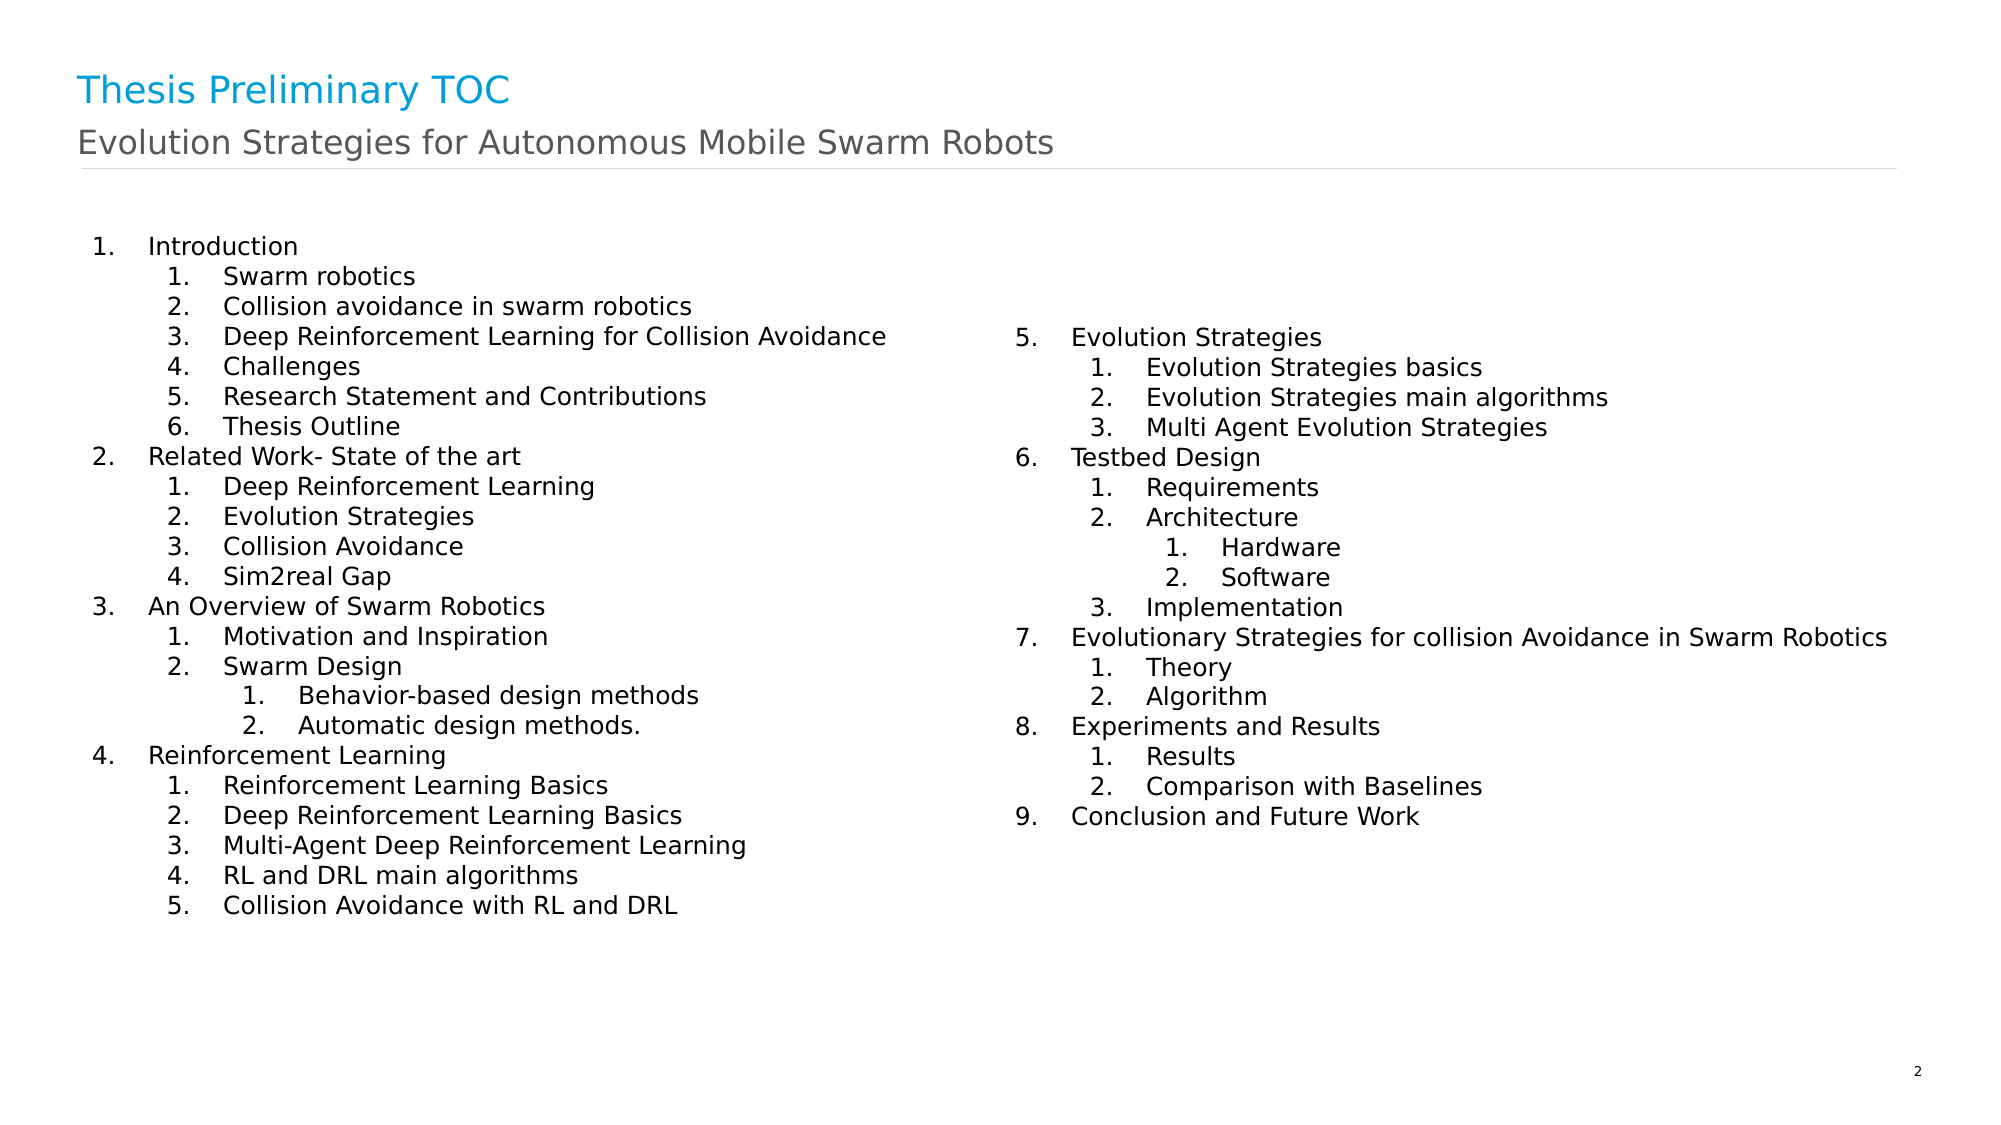

# Thesis Preliminary TOC
Evolution Strategies for Autonomous Mobile Swarm Robots
Introduction
Swarm robotics
Collision avoidance in swarm robotics
Deep Reinforcement Learning for Collision Avoidance
Challenges
Research Statement and Contributions
Thesis Outline
Related Work- State of the art
Deep Reinforcement Learning
Evolution Strategies
Collision Avoidance
Sim2real Gap
An Overview of Swarm Robotics
Motivation and Inspiration
Swarm Design
Behavior-based design methods
Automatic design methods.
Reinforcement Learning
Reinforcement Learning Basics
Deep Reinforcement Learning Basics
Multi-Agent Deep Reinforcement Learning
RL and DRL main algorithms
Collision Avoidance with RL and DRL
Evolution Strategies
Evolution Strategies basics
Evolution Strategies main algorithms
Multi Agent Evolution Strategies
Testbed Design
Requirements
Architecture
Hardware
Software
Implementation
Evolutionary Strategies for collision Avoidance in Swarm Robotics
Theory
Algorithm
Experiments and Results
Results
Comparison with Baselines
Conclusion and Future Work